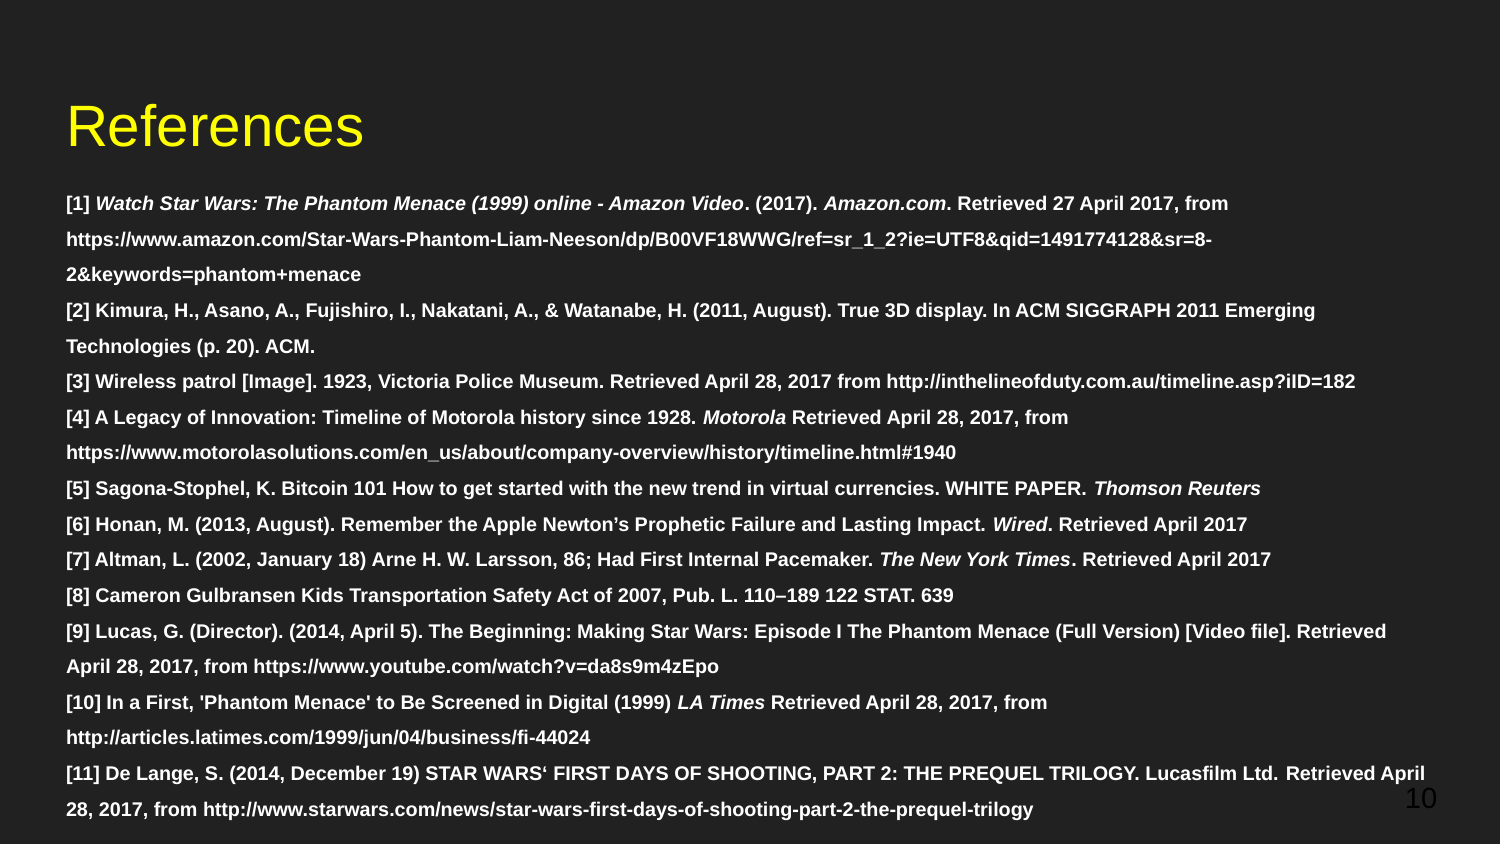

# References
[1] Watch Star Wars: The Phantom Menace (1999) online - Amazon Video. (2017). Amazon.com. Retrieved 27 April 2017, from https://www.amazon.com/Star-Wars-Phantom-Liam-Neeson/dp/B00VF18WWG/ref=sr_1_2?ie=UTF8&qid=1491774128&sr=8-2&keywords=phantom+menace
[2] Kimura, H., Asano, A., Fujishiro, I., Nakatani, A., & Watanabe, H. (2011, August). True 3D display. In ACM SIGGRAPH 2011 Emerging Technologies (p. 20). ACM.
[3] Wireless patrol [Image]. 1923, Victoria Police Museum. Retrieved April 28, 2017 from http://inthelineofduty.com.au/timeline.asp?iID=182
[4] A Legacy of Innovation: Timeline of Motorola history since 1928. Motorola Retrieved April 28, 2017, from https://www.motorolasolutions.com/en_us/about/company-overview/history/timeline.html#1940
[5] Sagona-Stophel, K. Bitcoin 101 How to get started with the new trend in virtual currencies. WHITE PAPER. Thomson Reuters
[6] Honan, M. (2013, August). Remember the Apple Newton’s Prophetic Failure and Lasting Impact. Wired. Retrieved April 2017
[7] Altman, L. (2002, January 18) Arne H. W. Larsson, 86; Had First Internal Pacemaker. The New York Times. Retrieved April 2017
[8] Cameron Gulbransen Kids Transportation Safety Act of 2007, Pub. L. 110–189 122 STAT. 639
[9] Lucas, G. (Director). (2014, April 5). The Beginning: Making Star Wars: Episode I The Phantom Menace (Full Version) [Video file]. Retrieved April 28, 2017, from https://www.youtube.com/watch?v=da8s9m4zEpo
[10] In a First, 'Phantom Menace' to Be Screened in Digital (1999) LA Times Retrieved April 28, 2017, from http://articles.latimes.com/1999/jun/04/business/fi-44024
[11] De Lange, S. (2014, December 19) STAR WARS‘ FIRST DAYS OF SHOOTING, PART 2: THE PREQUEL TRILOGY. Lucasfilm Ltd. Retrieved April 28, 2017, from http://www.starwars.com/news/star-wars-first-days-of-shooting-part-2-the-prequel-trilogy
10